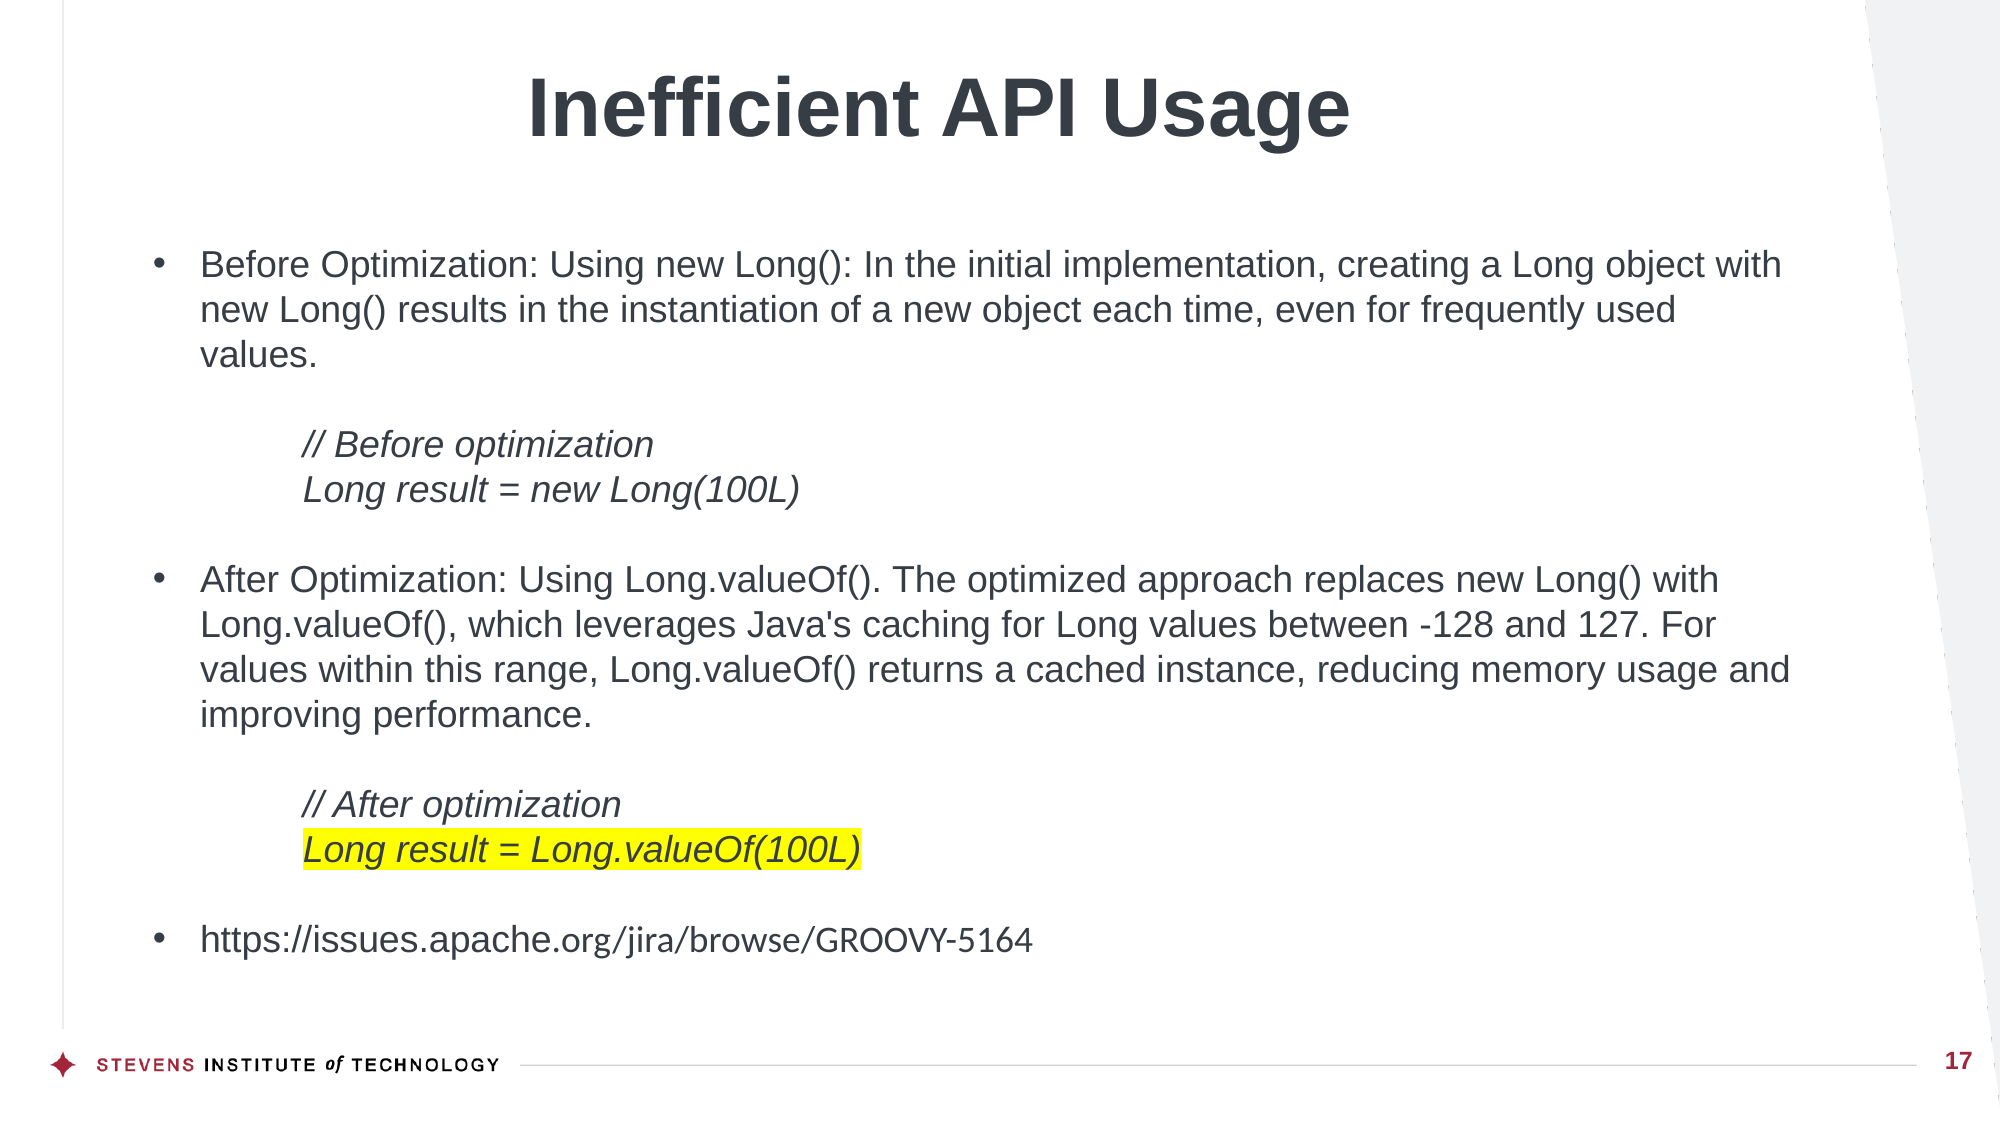

# Inefficient API Usage
Before Optimization: Using new Long(): In the initial implementation, creating a Long object with new Long() results in the instantiation of a new object each time, even for frequently used values.

	// Before optimization
	Long result = new Long(100L)

After Optimization: Using Long.valueOf(). The optimized approach replaces new Long() with Long.valueOf(), which leverages Java's caching for Long values between -128 and 127. For values within this range, Long.valueOf() returns a cached instance, reducing memory usage and improving performance.

// After optimization
Long result = Long.valueOf(100L)

https://issues.apache.org/jira/browse/GROOVY-5164
17